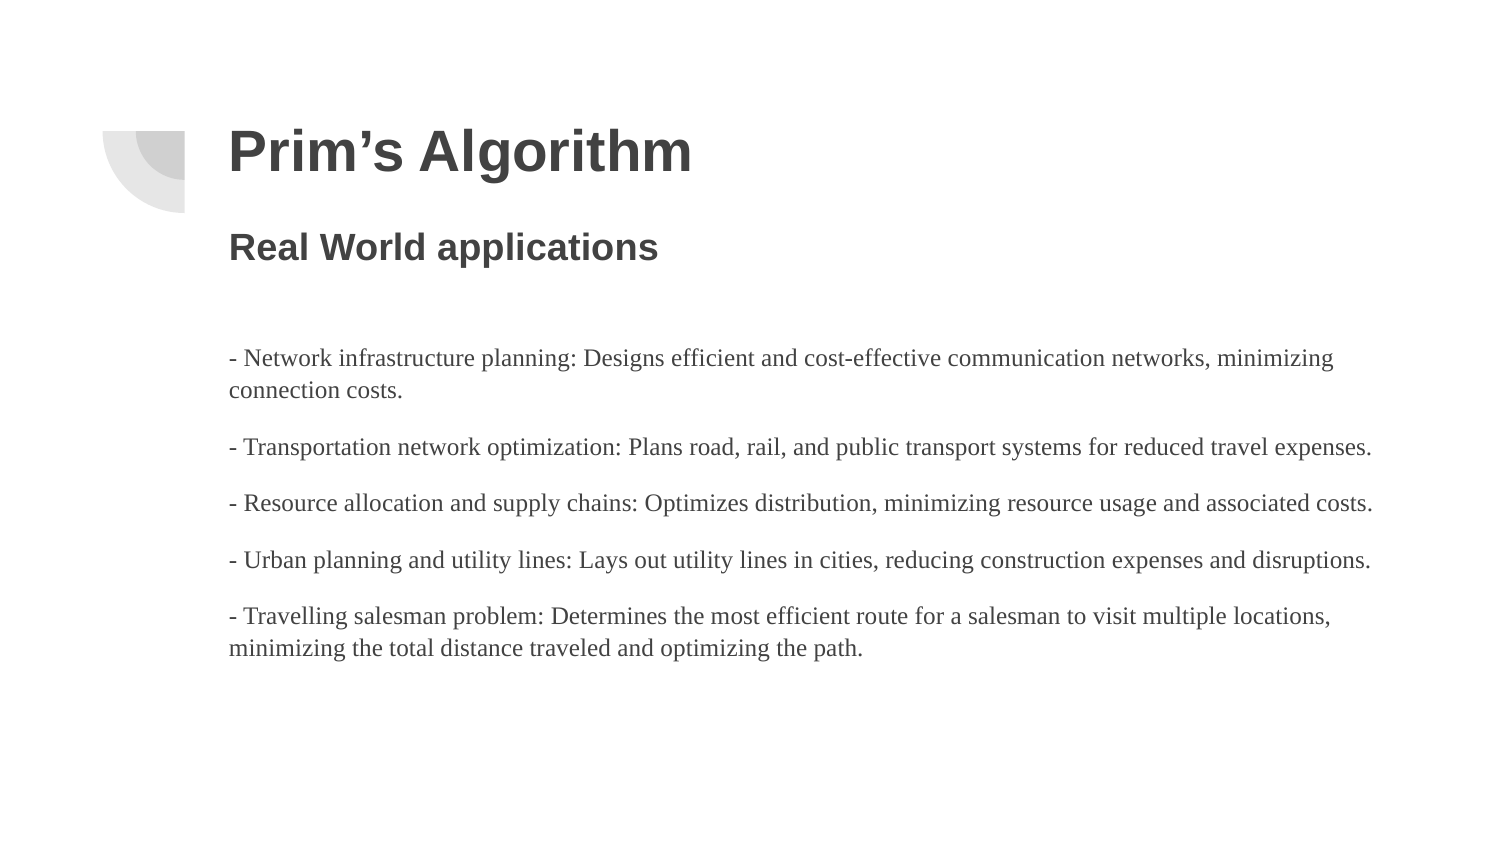

# Prim’s Algorithm
Real World applications

- Network infrastructure planning: Designs efficient and cost-effective communication networks, minimizing connection costs.
- Transportation network optimization: Plans road, rail, and public transport systems for reduced travel expenses.
- Resource allocation and supply chains: Optimizes distribution, minimizing resource usage and associated costs.
- Urban planning and utility lines: Lays out utility lines in cities, reducing construction expenses and disruptions.
- Travelling salesman problem: Determines the most efficient route for a salesman to visit multiple locations, minimizing the total distance traveled and optimizing the path.